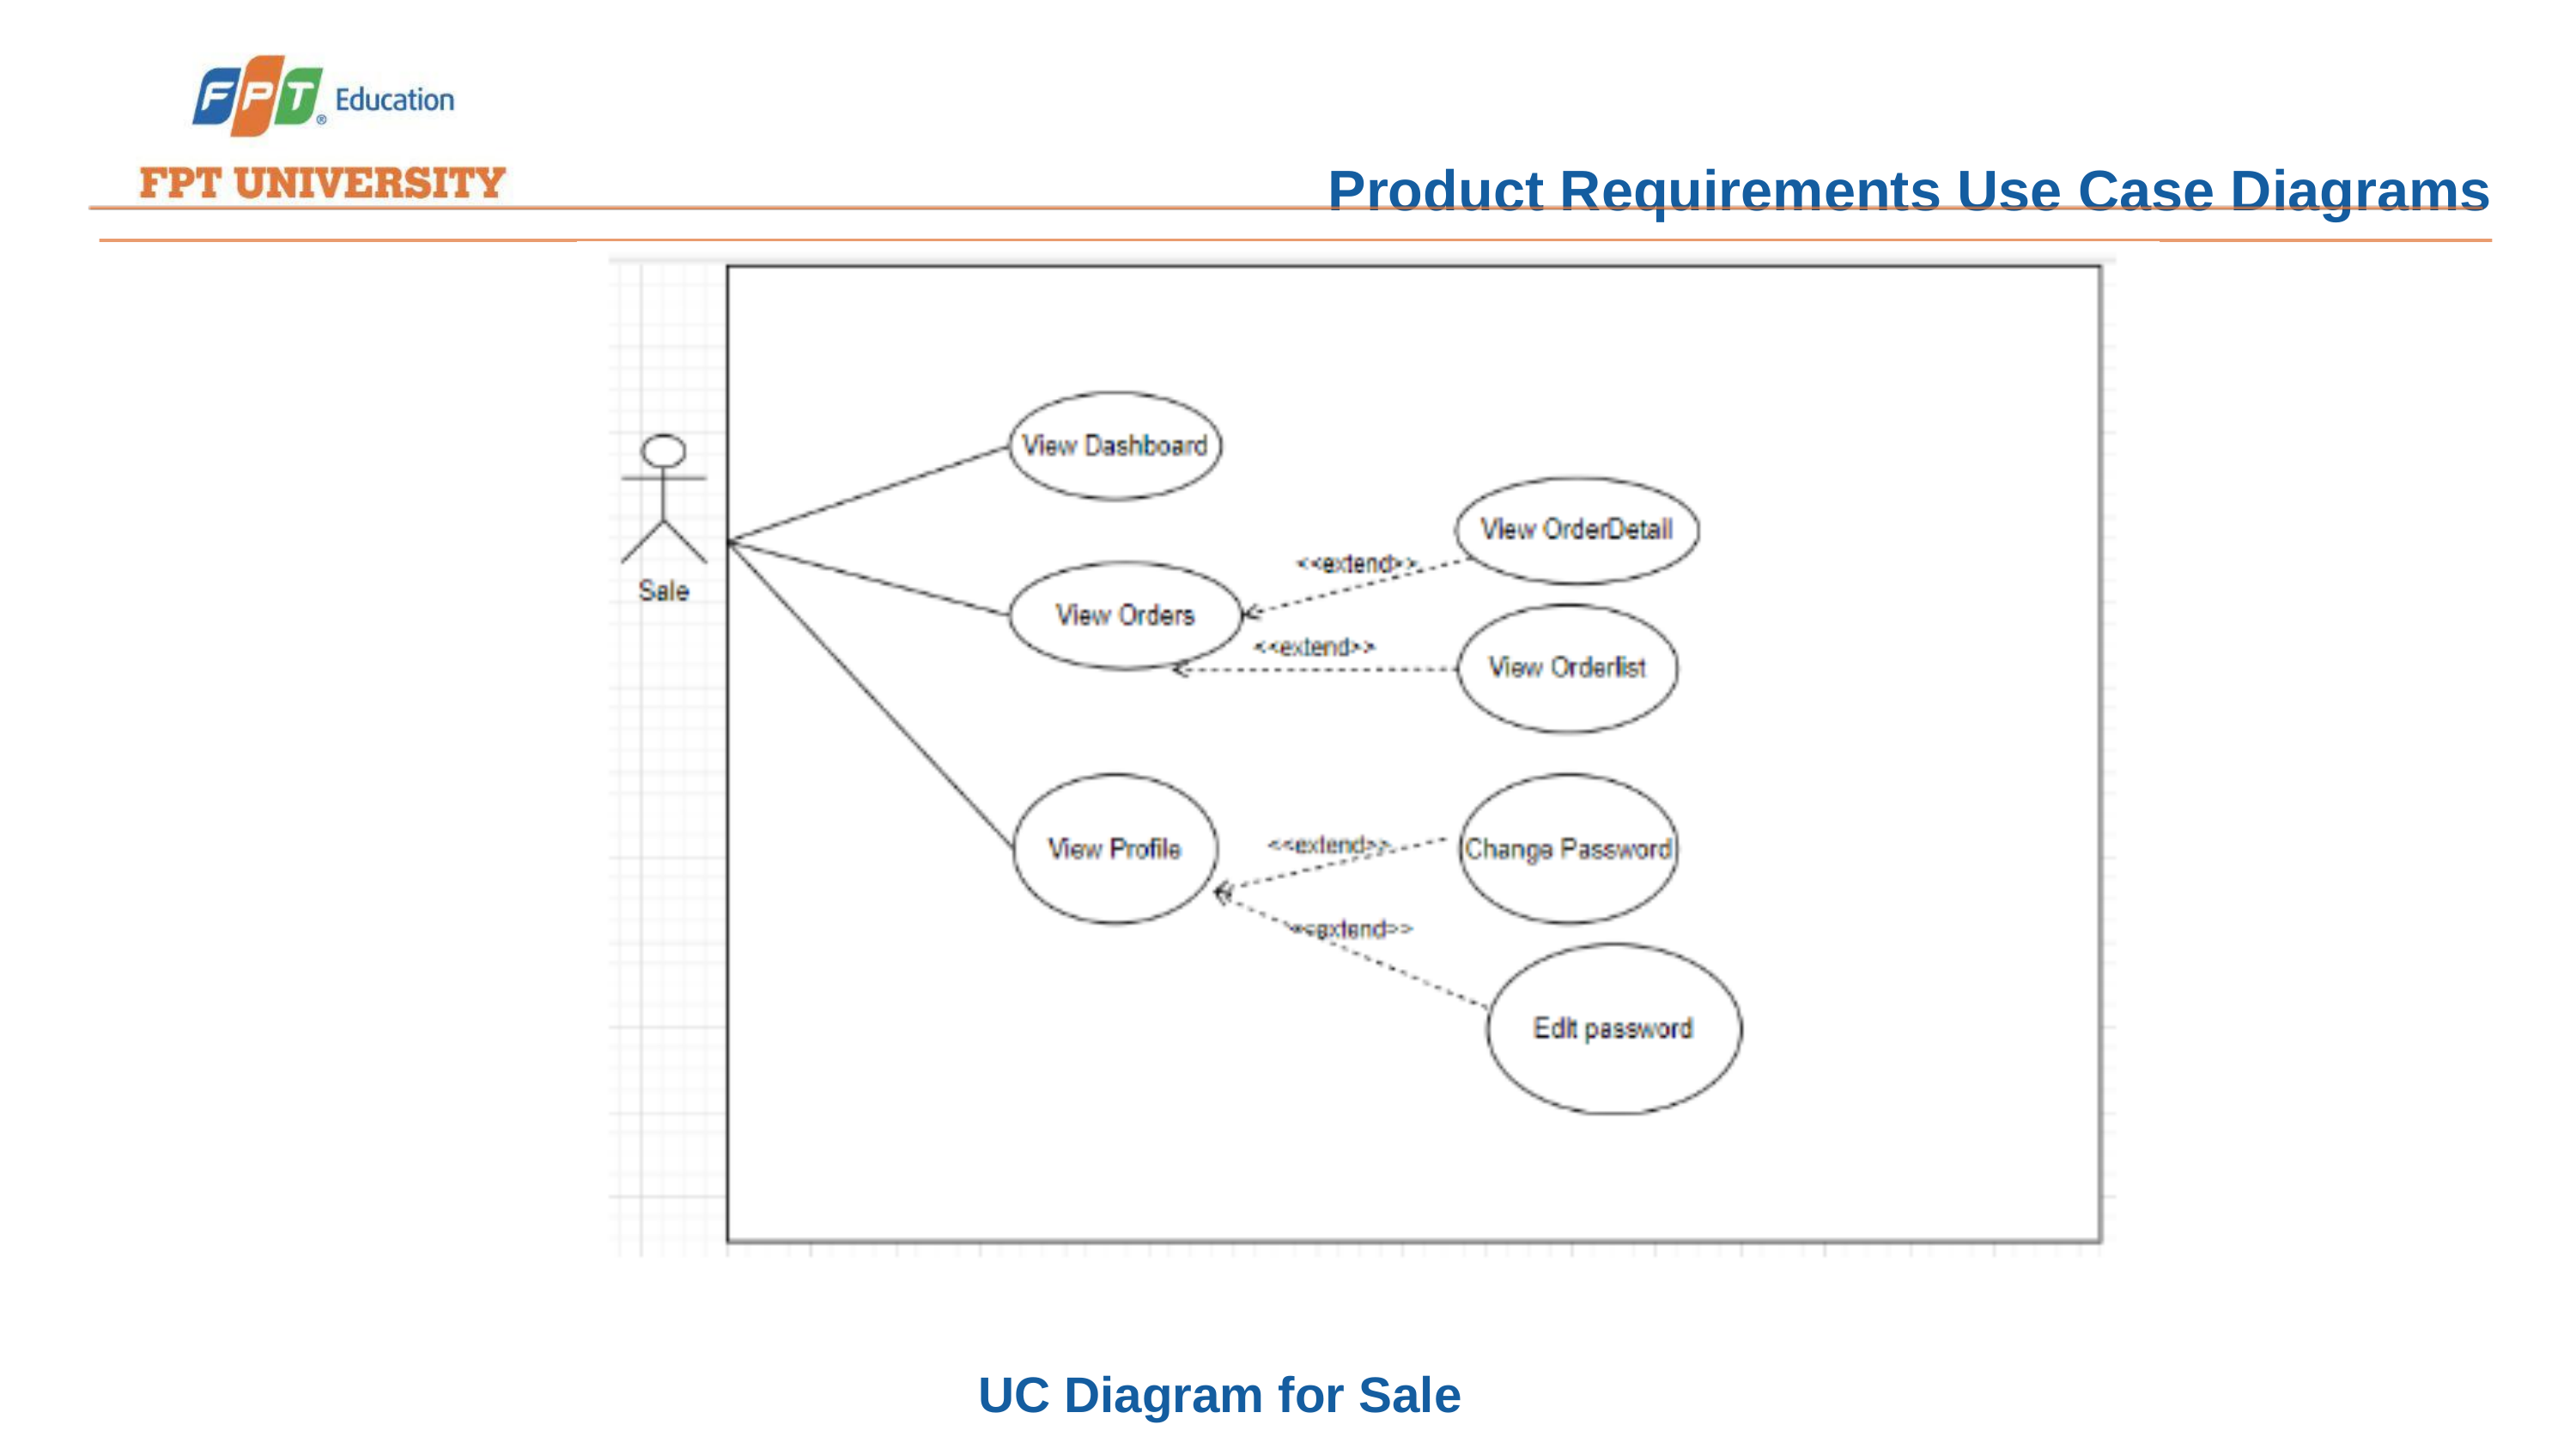

Product Requirements Use Case Diagrams

UC Diagram for Sale